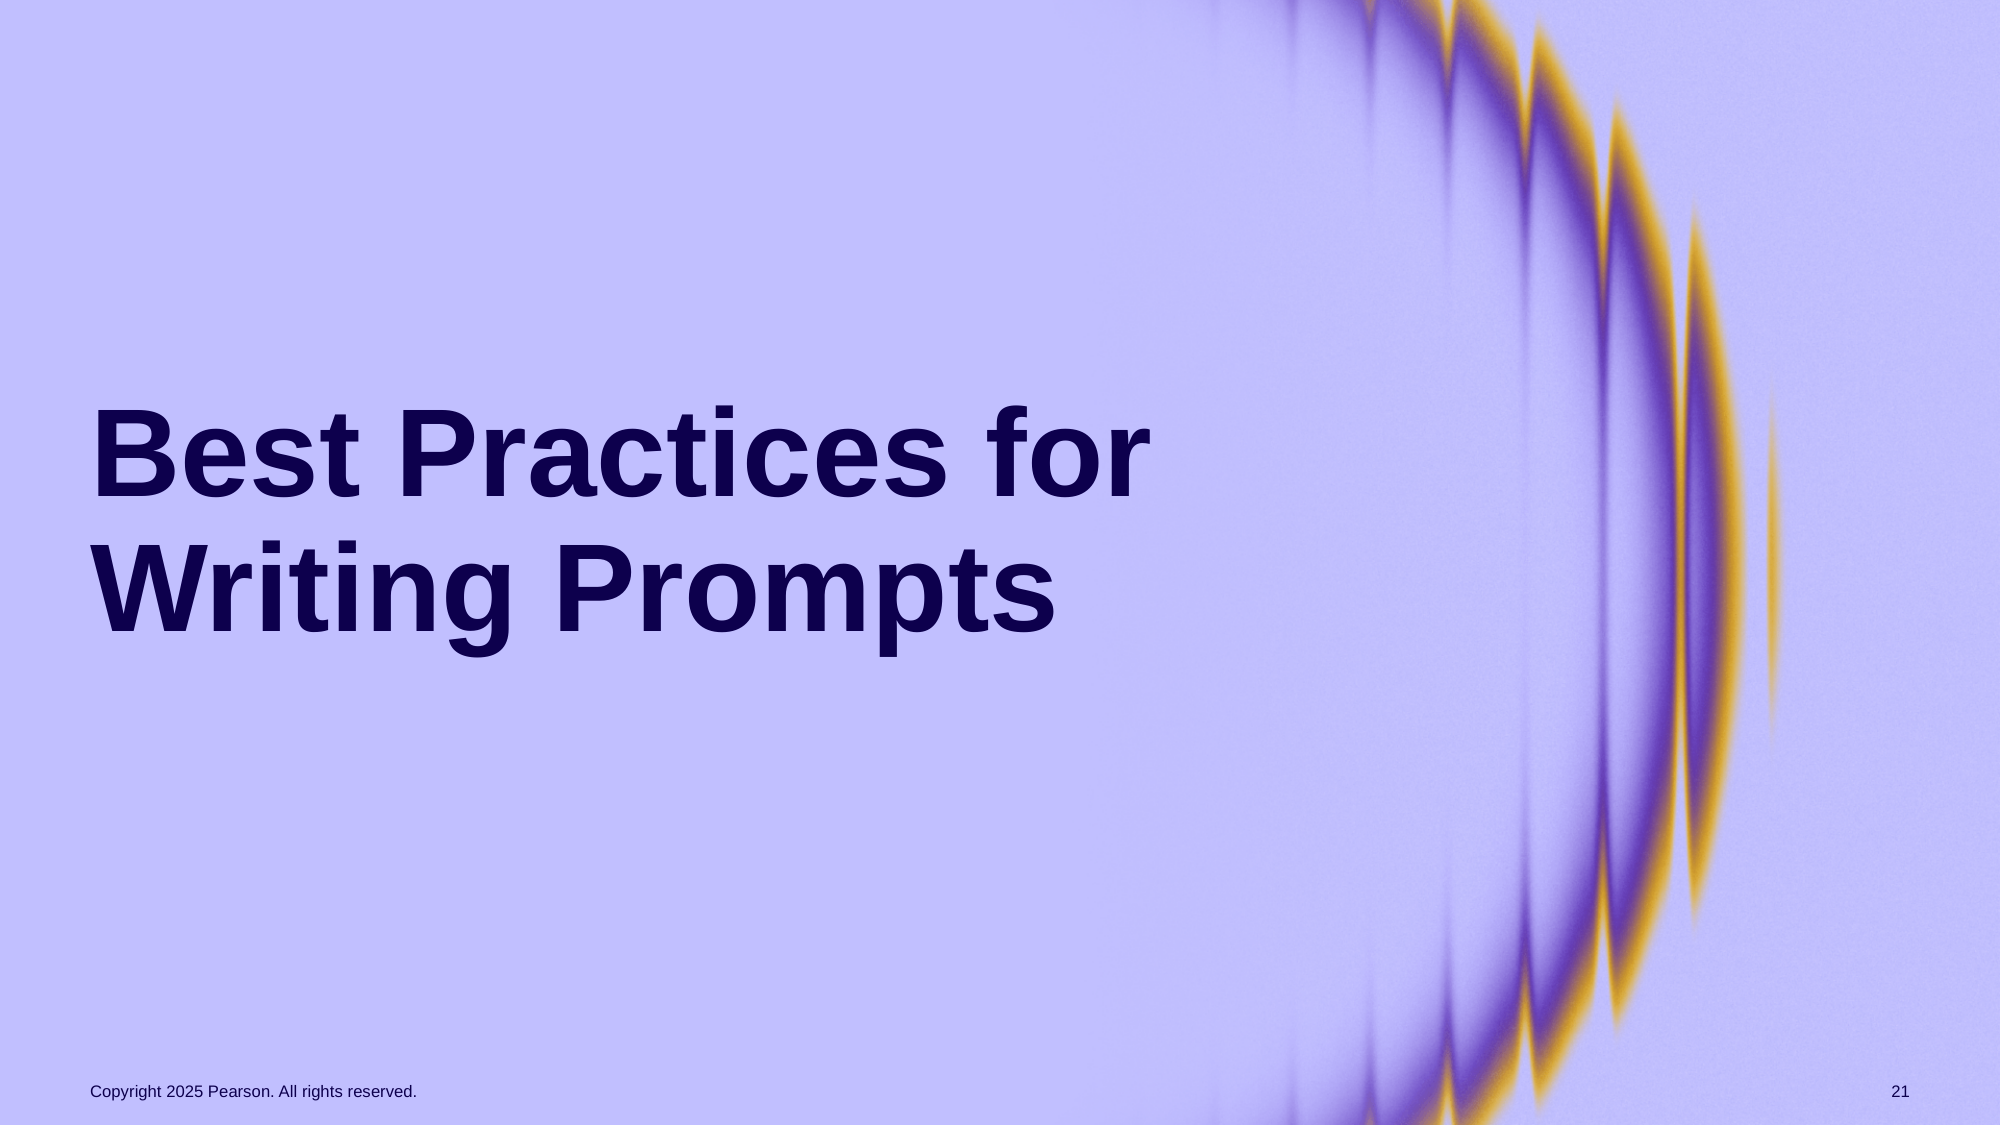

# Best Practices for Writing Prompts

Copyright 2025 Pearson. All rights reserved.
21